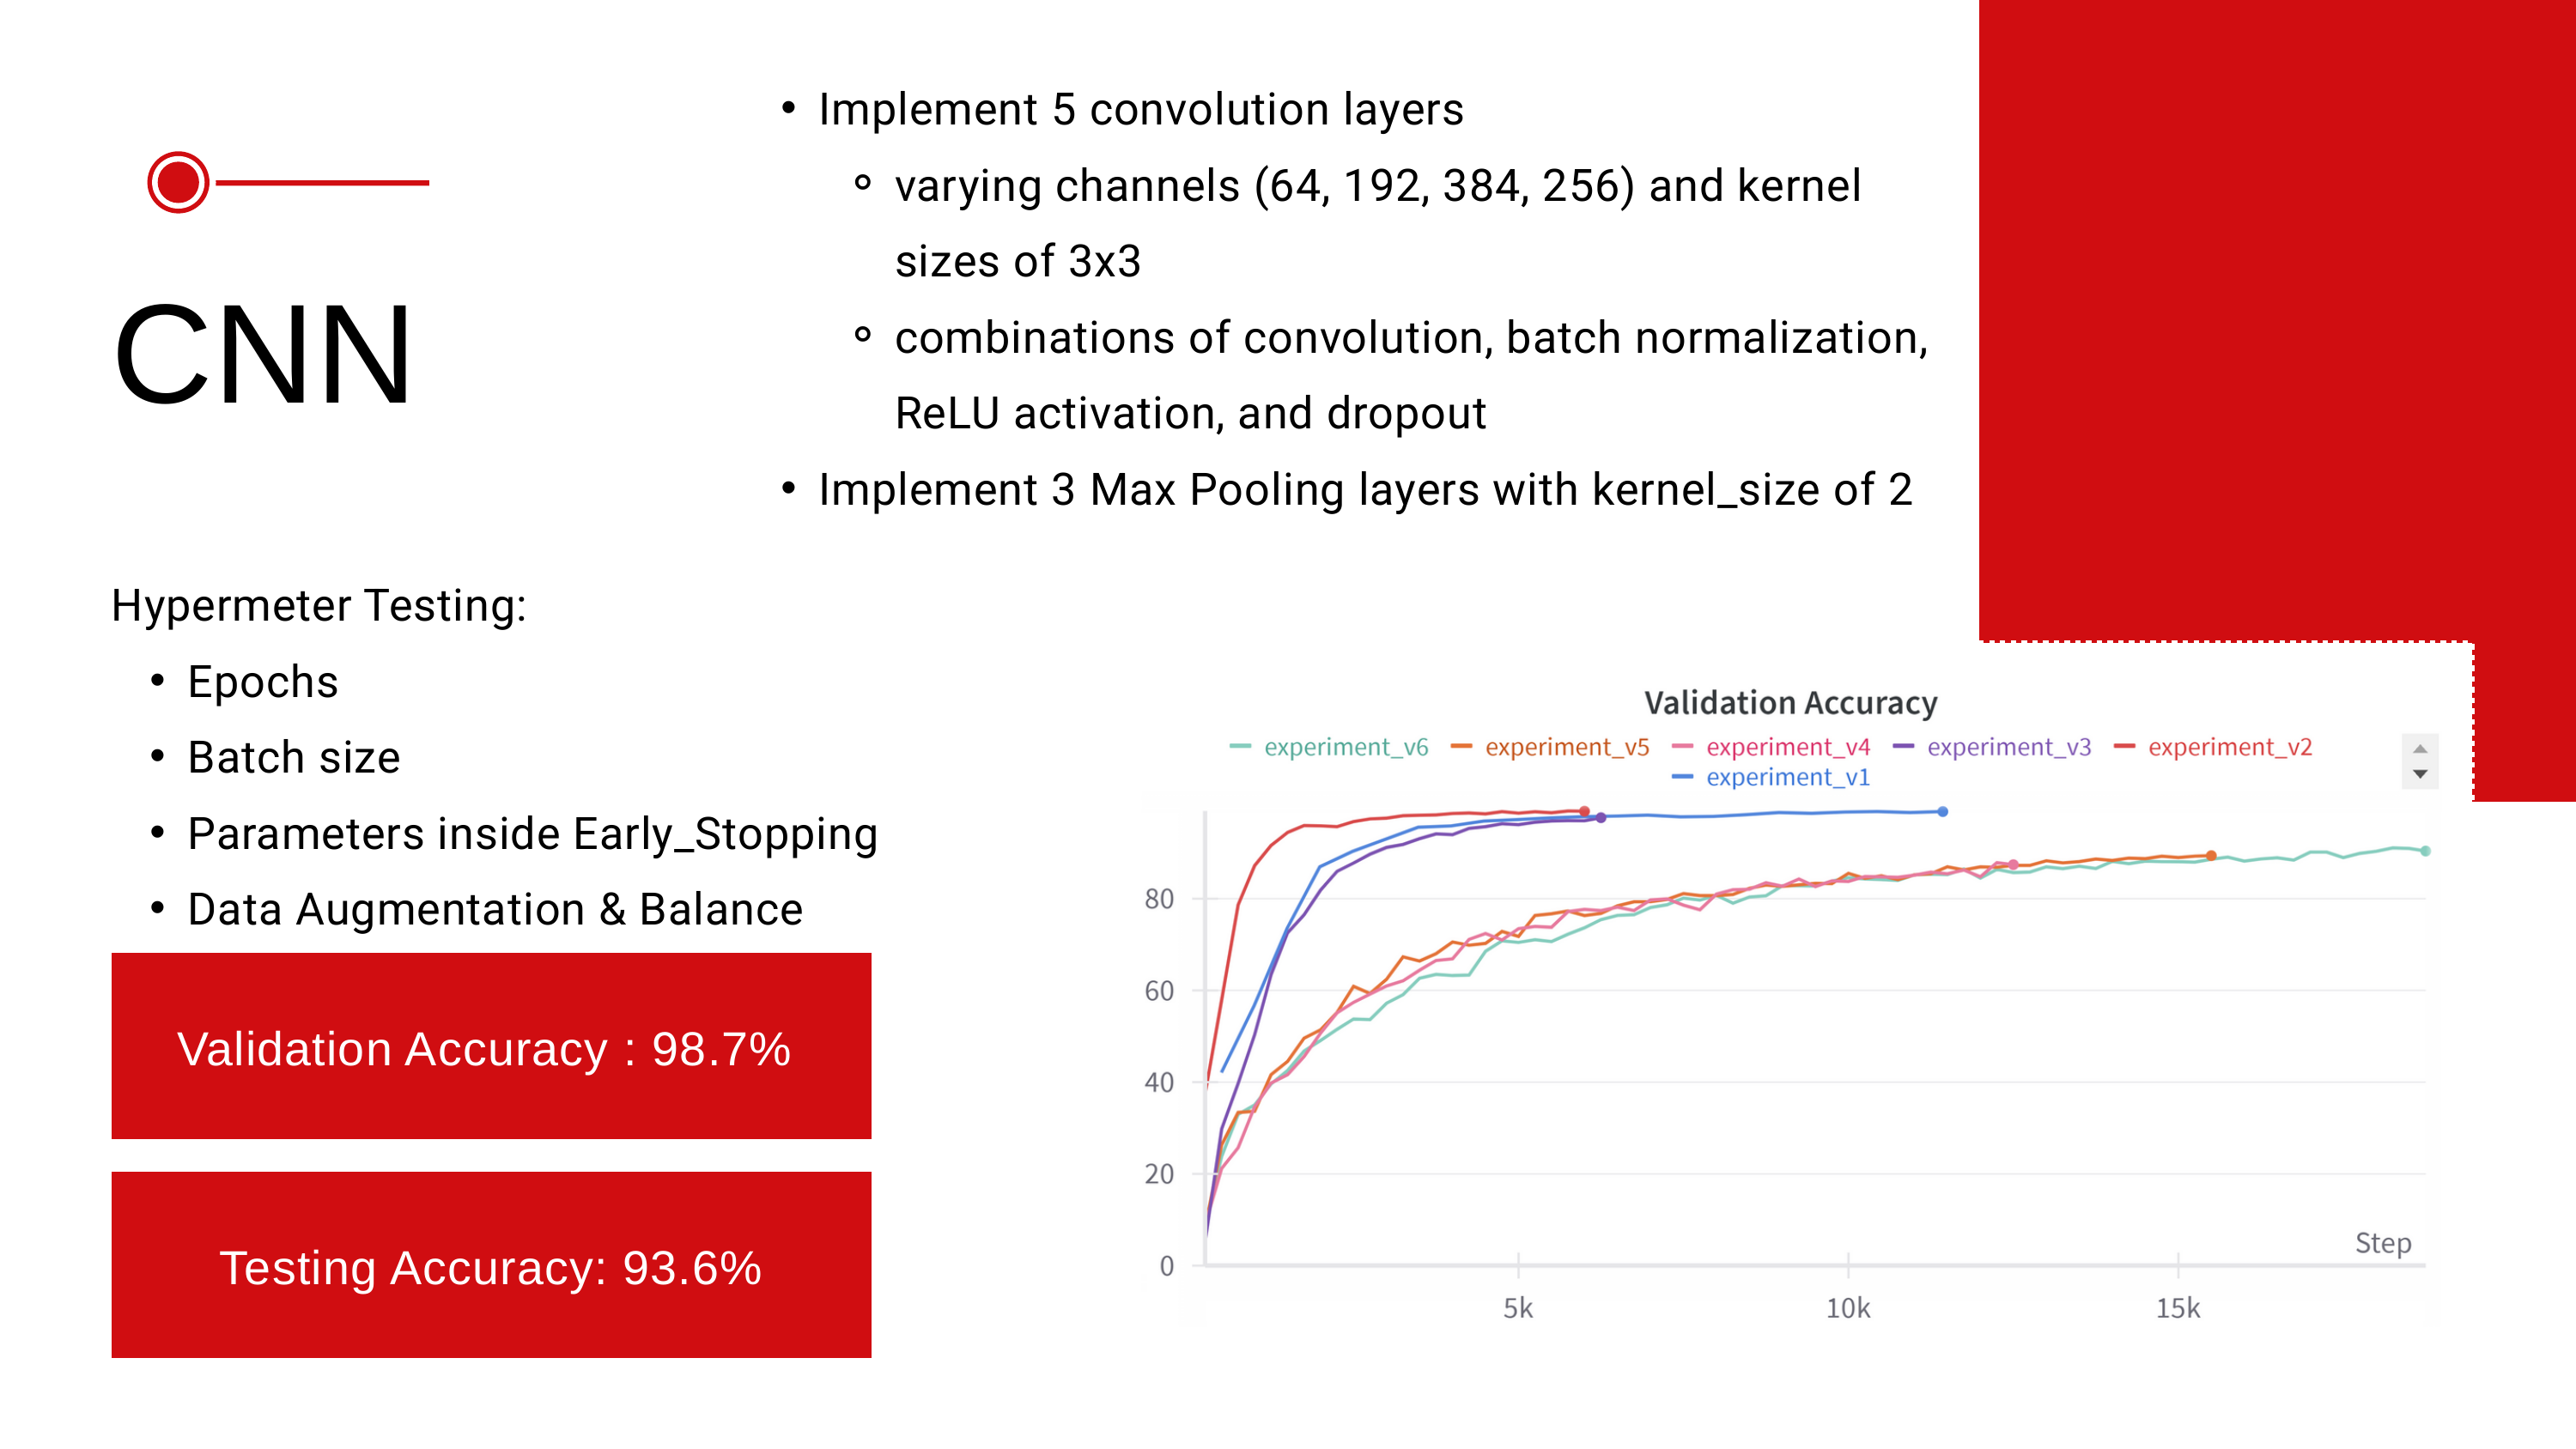

Implement 5 convolution layers
varying channels (64, 192, 384, 256) and kernel sizes of 3x3
combinations of convolution, batch normalization, ReLU activation, and dropout
Implement 3 Max Pooling layers with kernel_size of 2

CNN
Hypermeter Testing:
Epochs
Batch size
Parameters inside Early_Stopping
Data Augmentation & Balance

Validation Accuracy : 98.7%

Testing Accuracy: 93.6%